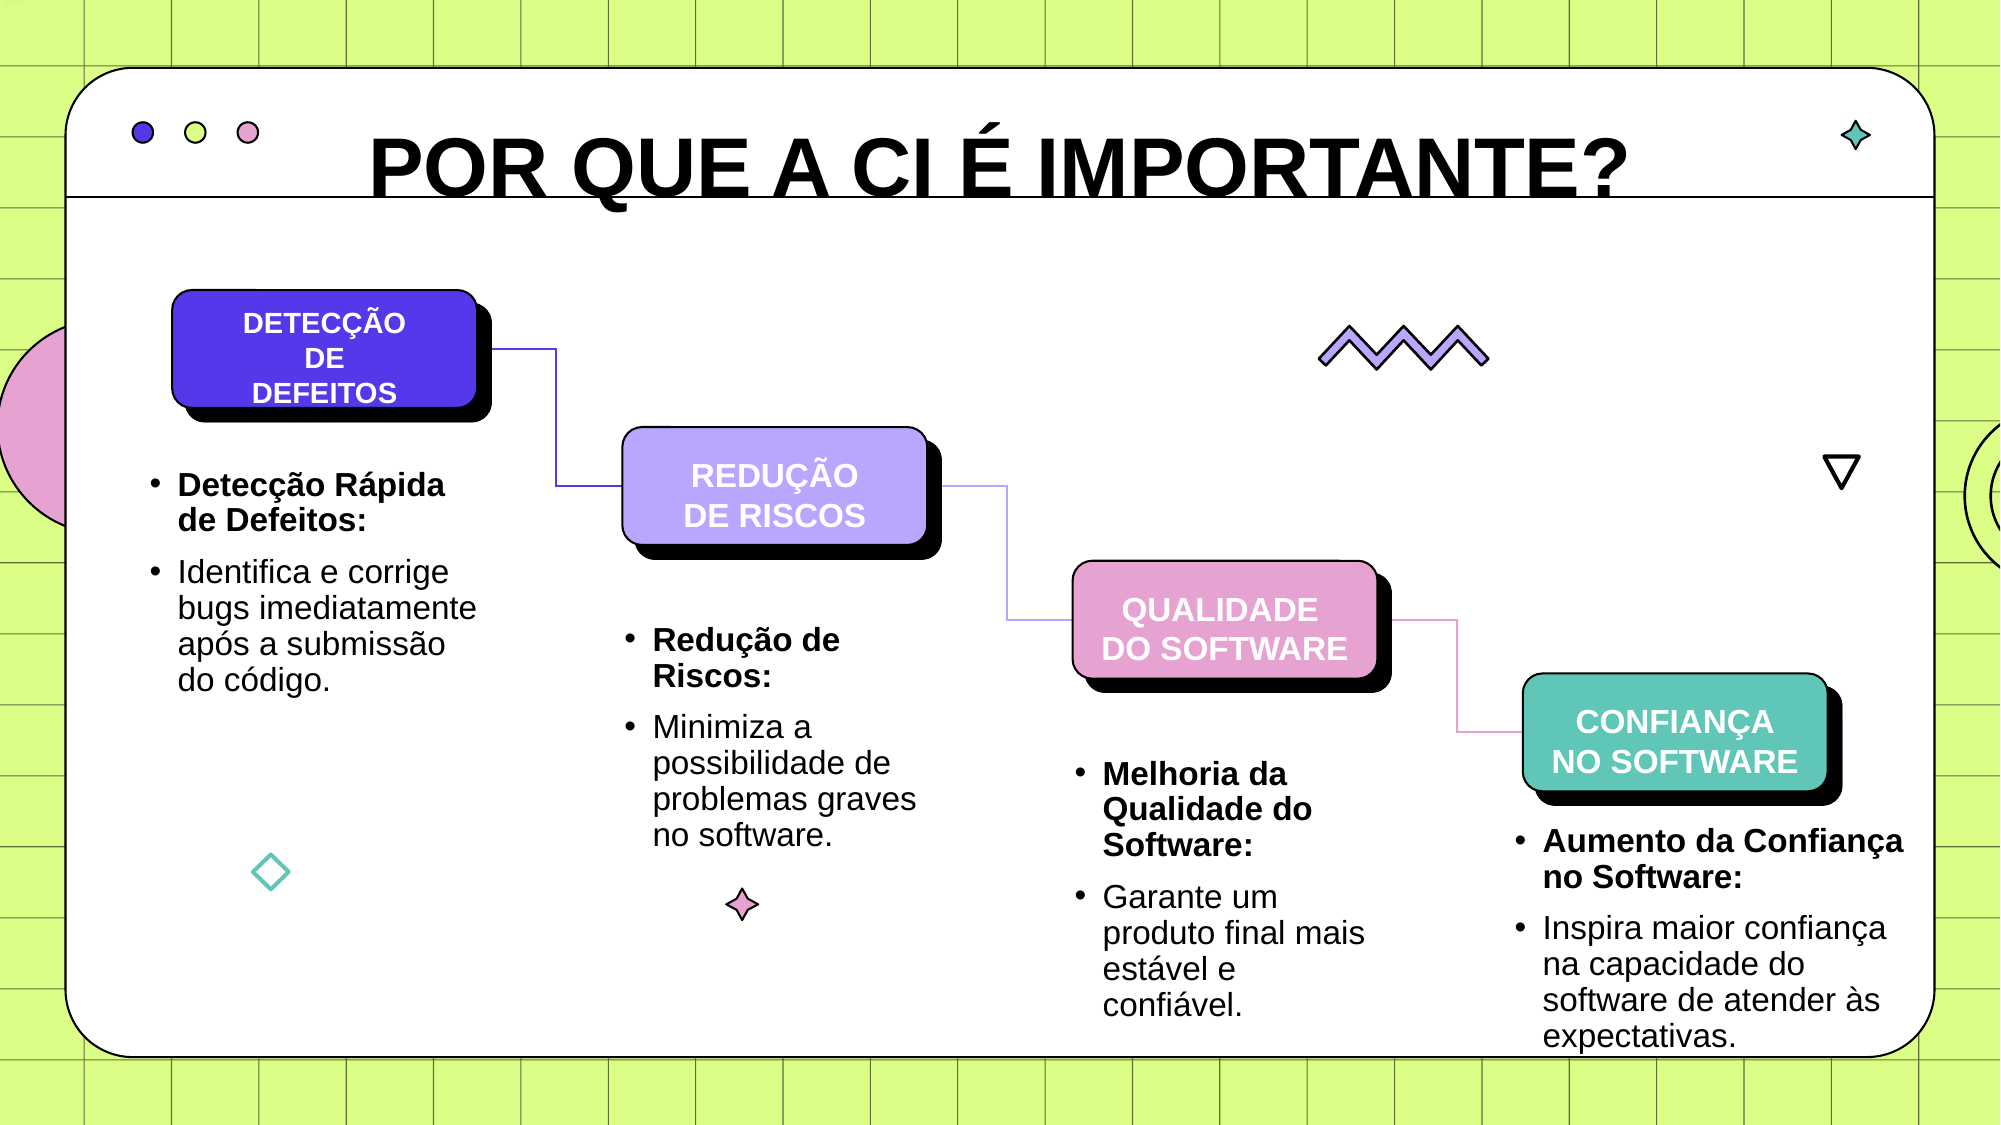

# POR QUE A CI É IMPORTANTE?
DETECÇÃO
DE
DEFEITOS

REDUÇÃO
DE RISCOS

Detecção Rápida de Defeitos:
Identifica e corrige bugs imediatamente após a submissão do código.
QUALIDADE
DO SOFTWARE
Redução de Riscos:
Minimiza a possibilidade de problemas graves no software.

CONFIANÇA
NO SOFTWARE
Melhoria da Qualidade do Software:
Garante um produto final mais estável e confiável.
Aumento da Confiança no Software:
Inspira maior confiança na capacidade do software de atender às expectativas.